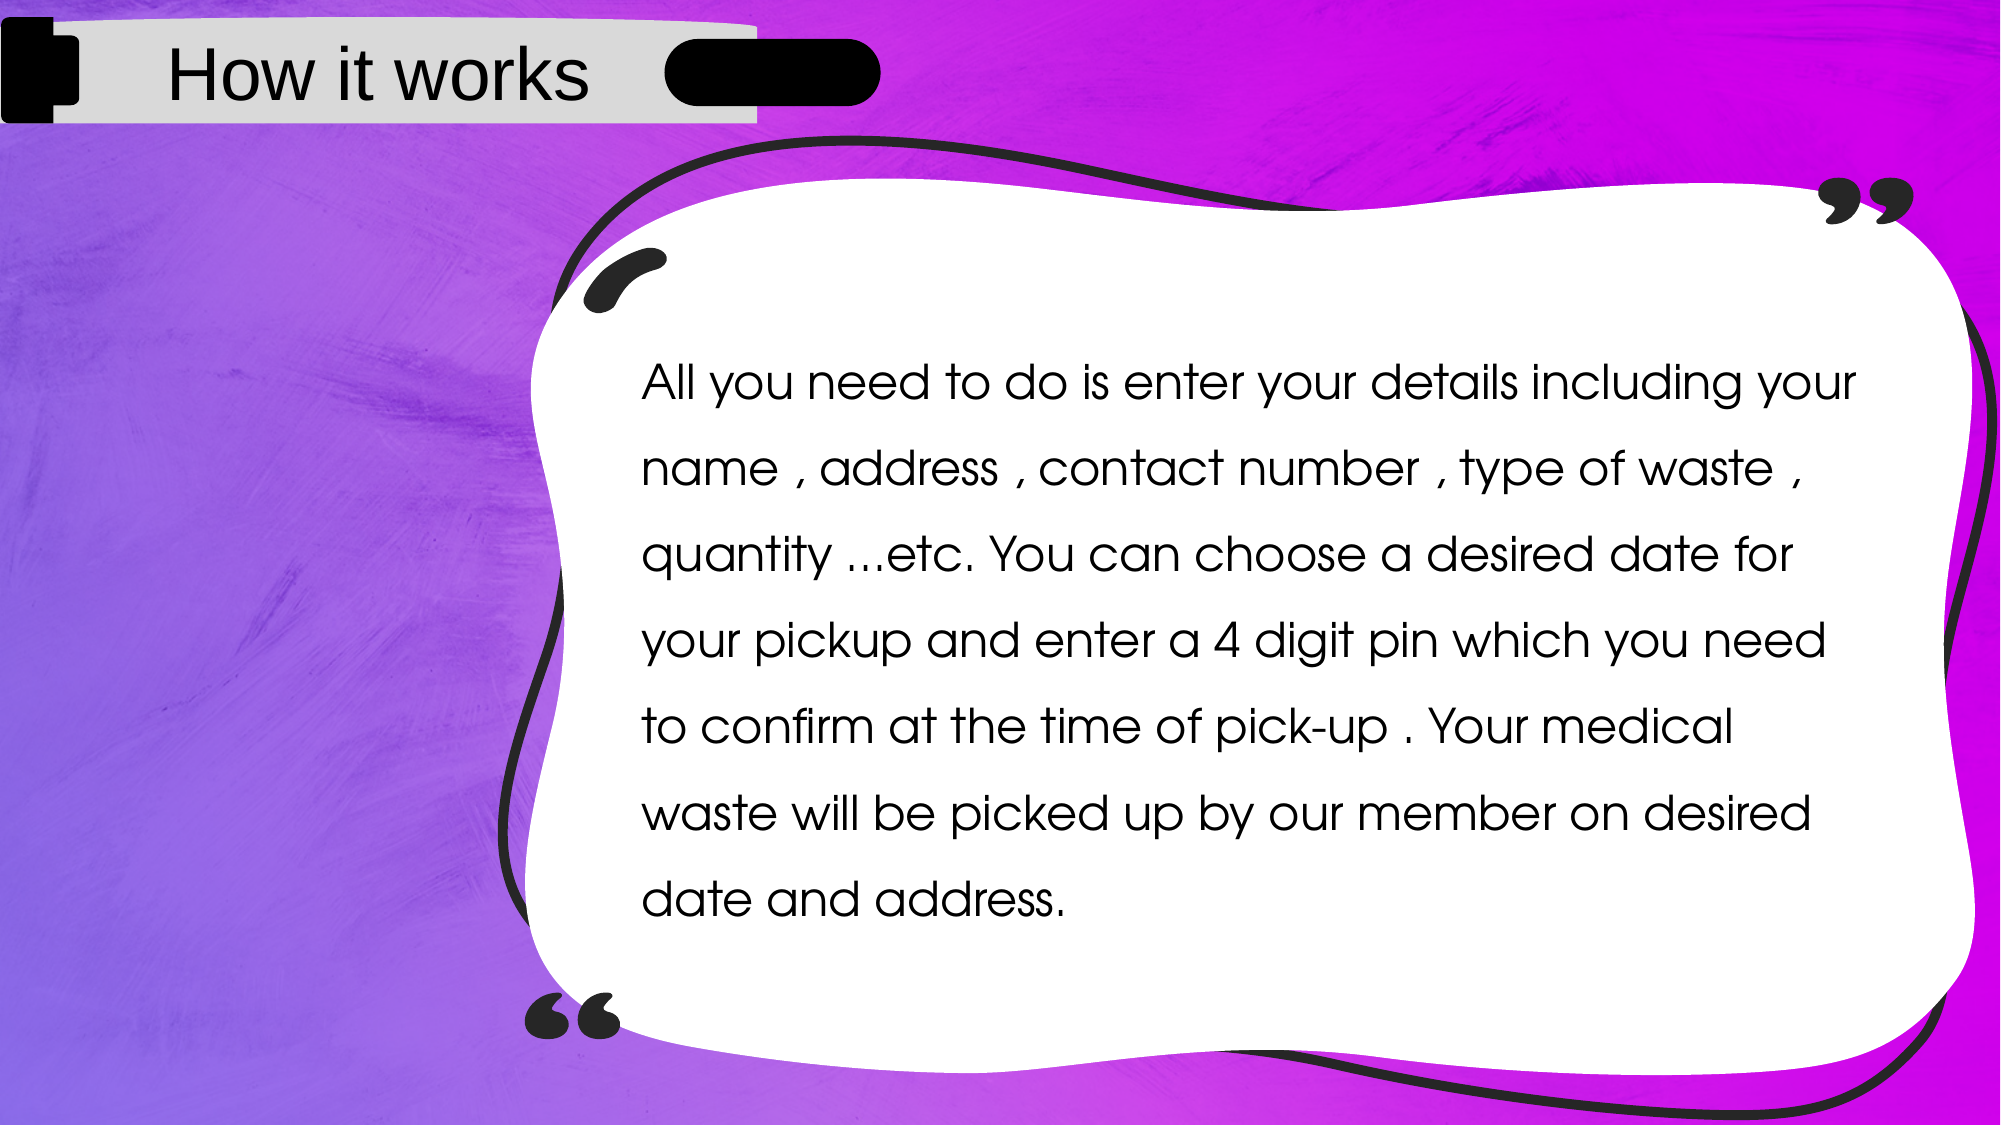

How it works

All you need to do is enter your details including your name , address , contact number , type of waste , quantity …etc. You can choose a desired date for your pickup and enter a 4 digit pin which you need to confirm at the time of pick-up . Your medical waste will be picked up by our member on desired date and address.